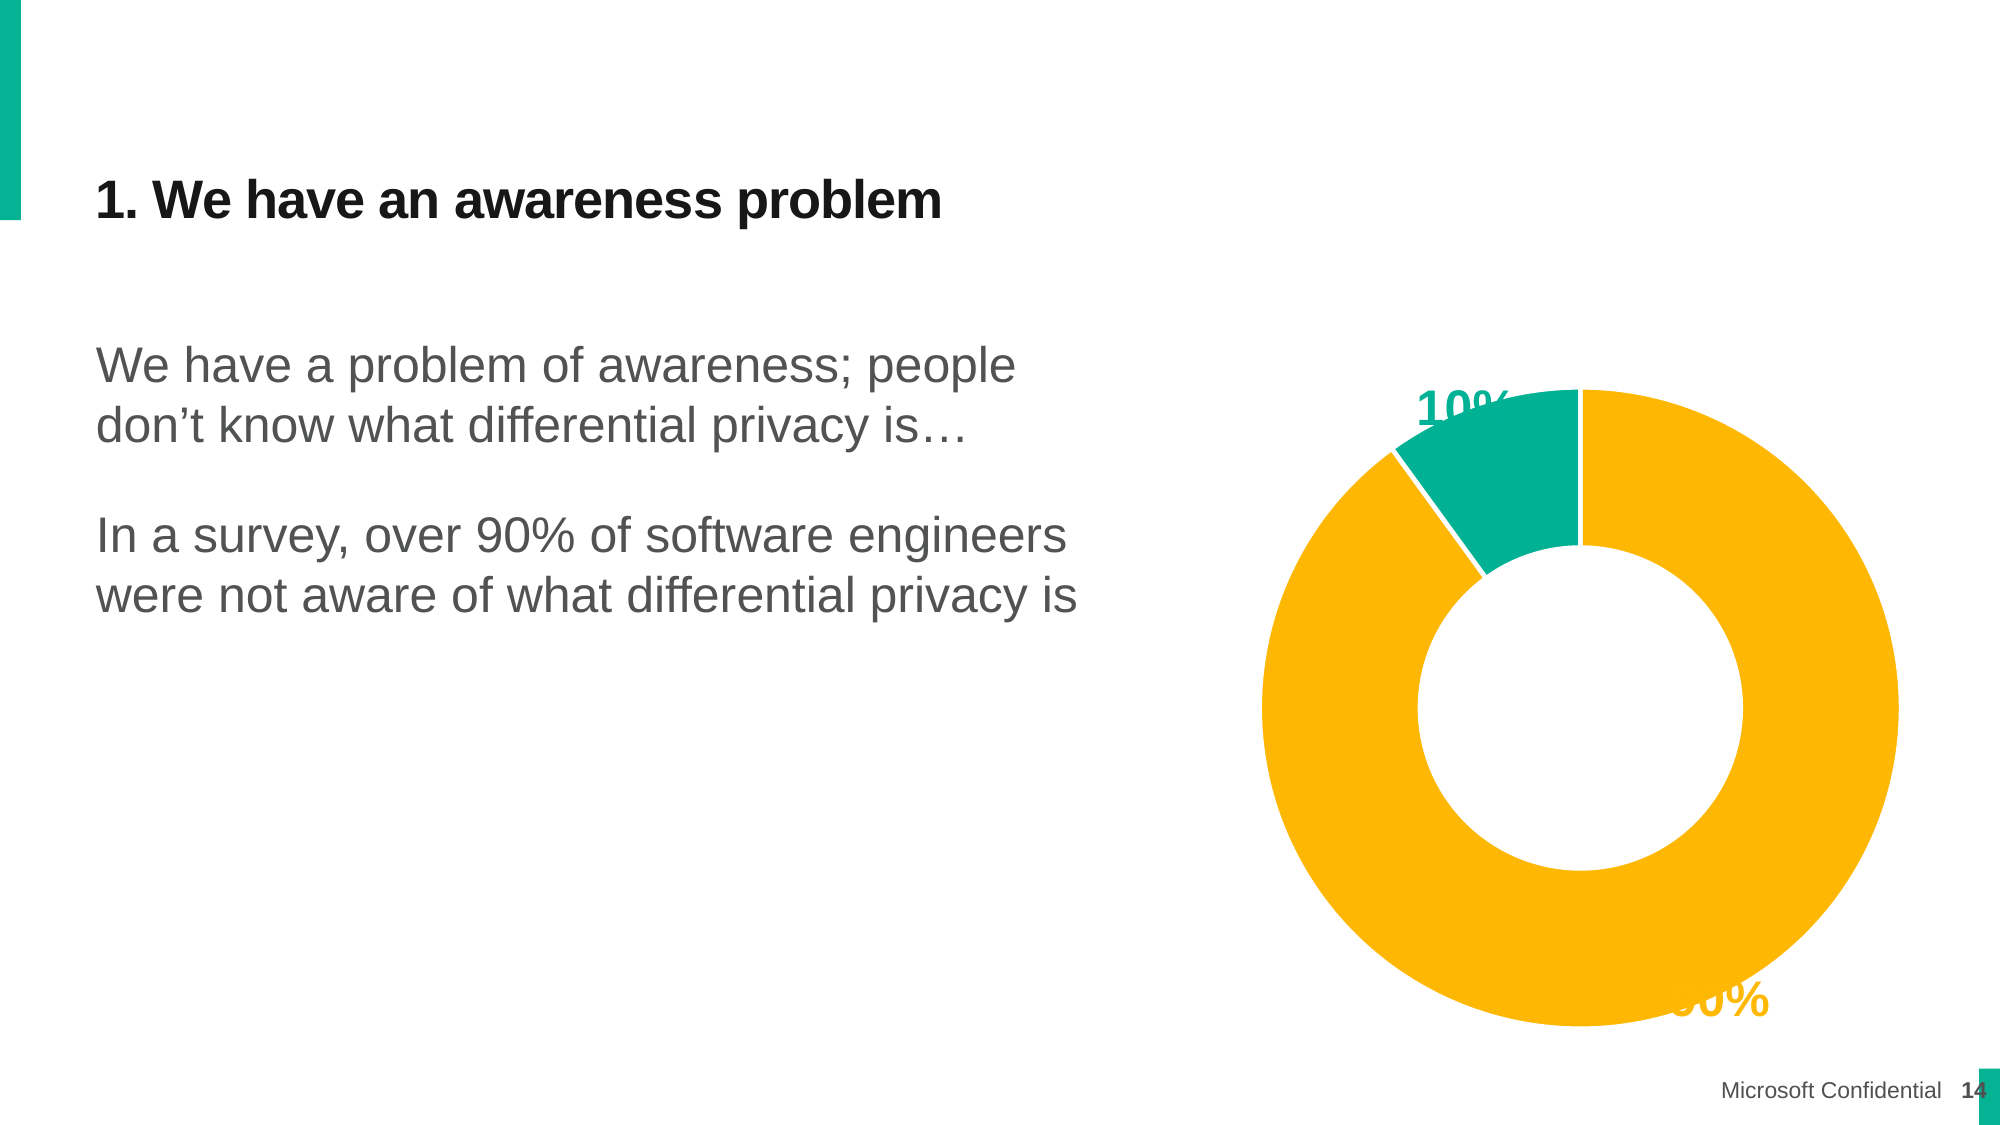

# 1. We have an awareness problem
We have a problem of awareness; people don’t know what differential privacy is…
In a survey, over 90% of software engineers were not aware of what differential privacy is

### Chart

| Category |  |
|---|---|